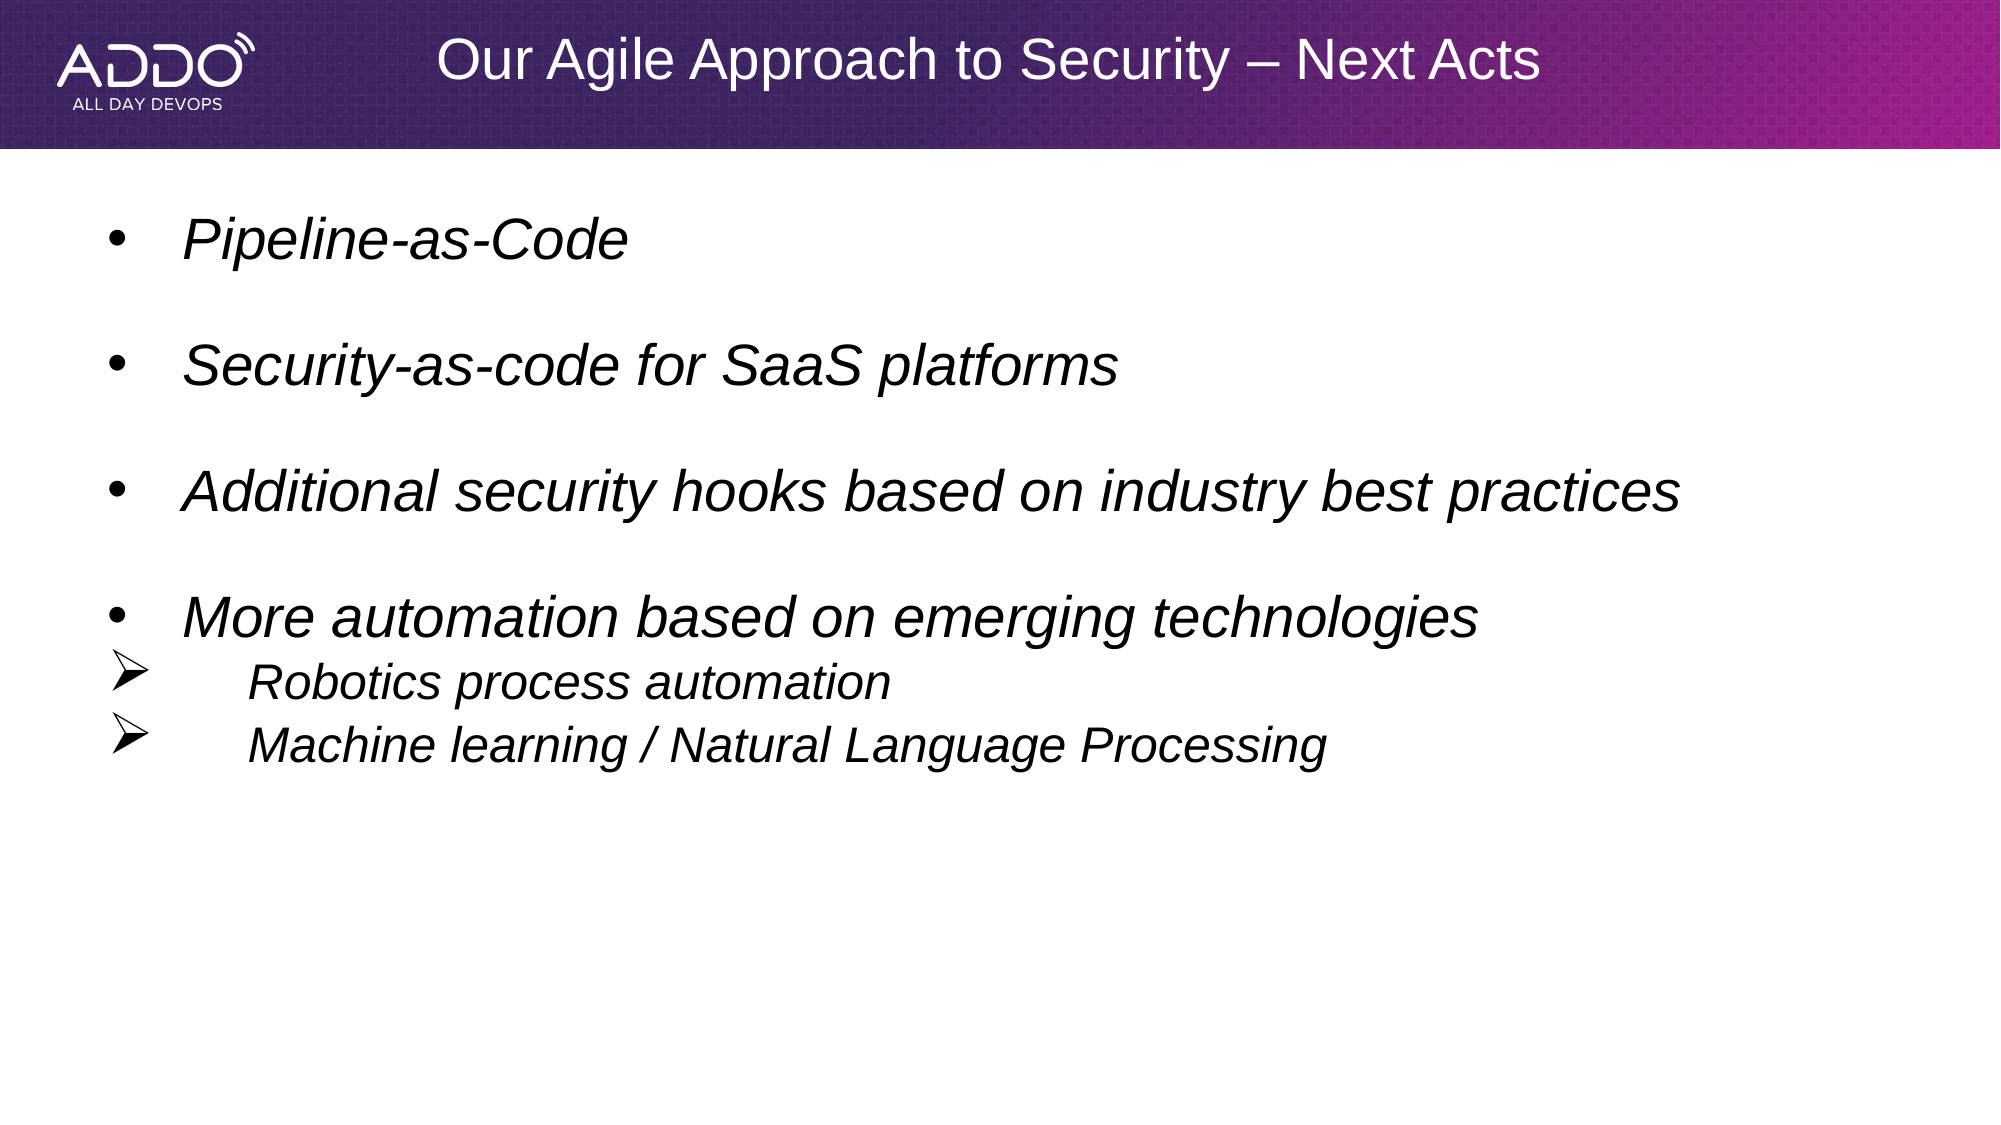

# Our Agile Approach to Security – Next Acts
Pipeline-as-Code

Security-as-code for SaaS platforms

Additional security hooks based on industry best practices

More automation based on emerging technologies
    Robotics process automation
    Machine learning / Natural Language Processing